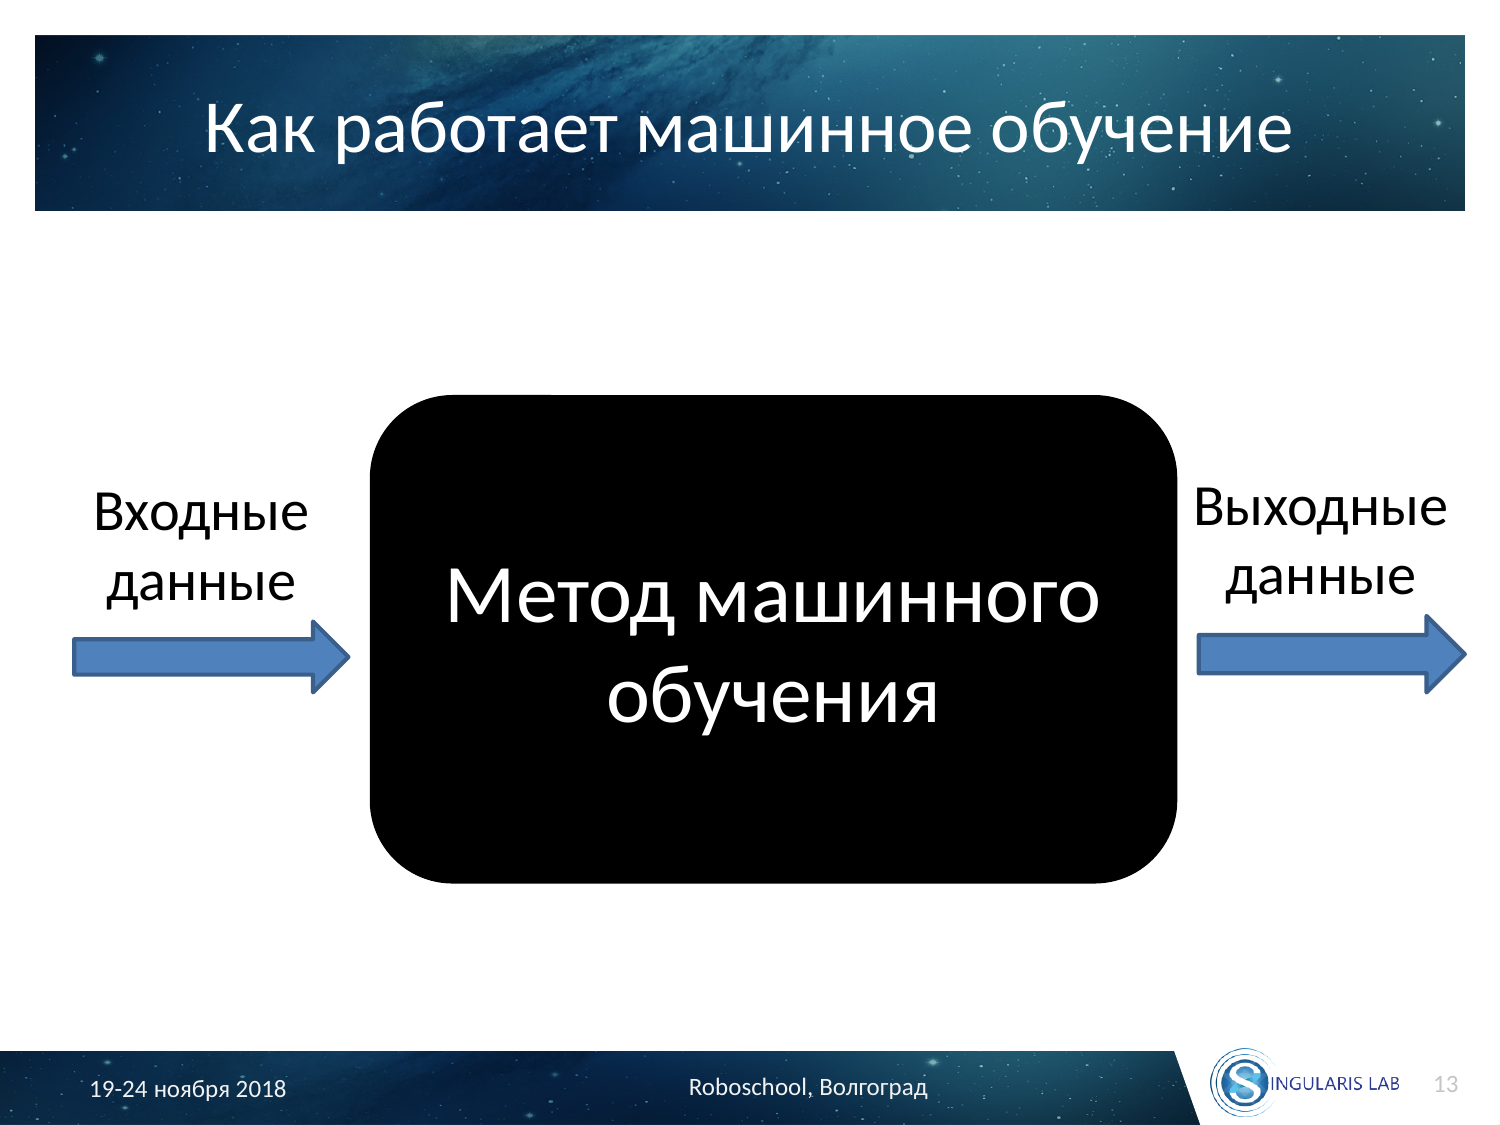

# Как работает машинное обучение
Метод машинного обучения
Выходные данные
Входные данные

13
Roboschool, Волгоград
19-24 ноября 2018